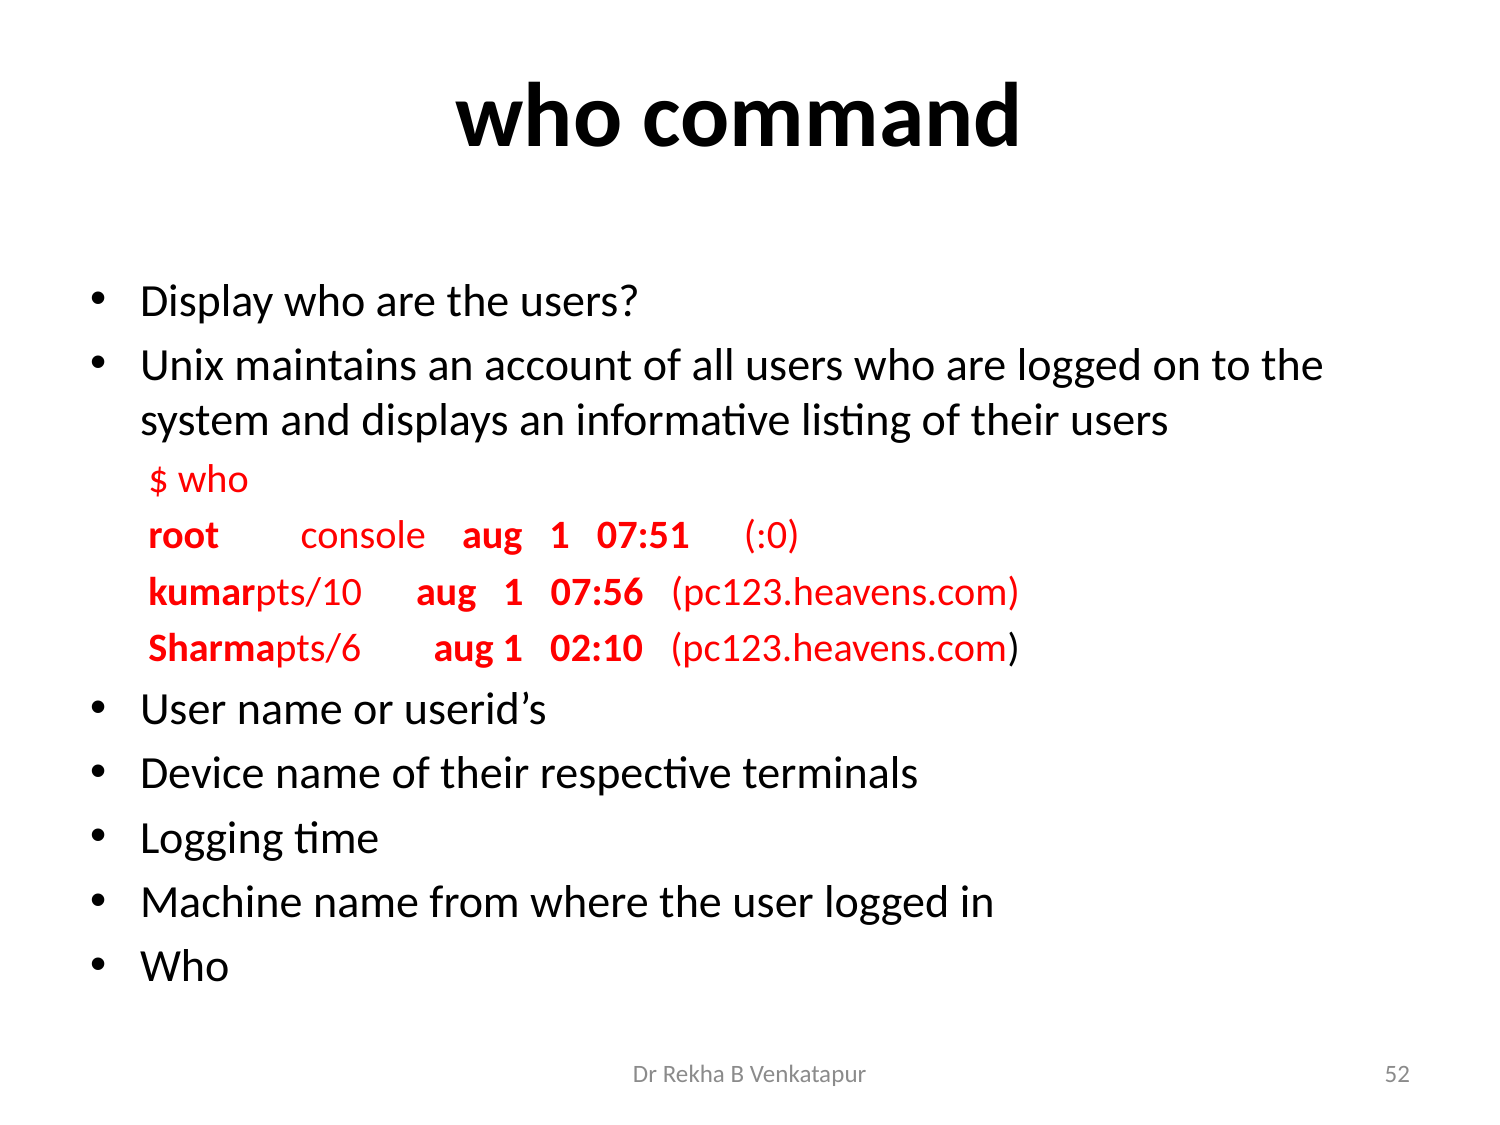

# who command
Display who are the users?
Unix maintains an account of all users who are logged on to the system and displays an informative listing of their users
$ who
root         console    aug   1   07:51      (:0)
kumarpts/10      aug   1   07:56   (pc123.heavens.com)
Sharmapts/6        aug 1   02:10   (pc123.heavens.com)
User name or userid’s
Device name of their respective terminals
Logging time
Machine name from where the user logged in
Who

Dr Rekha B Venkatapur
52